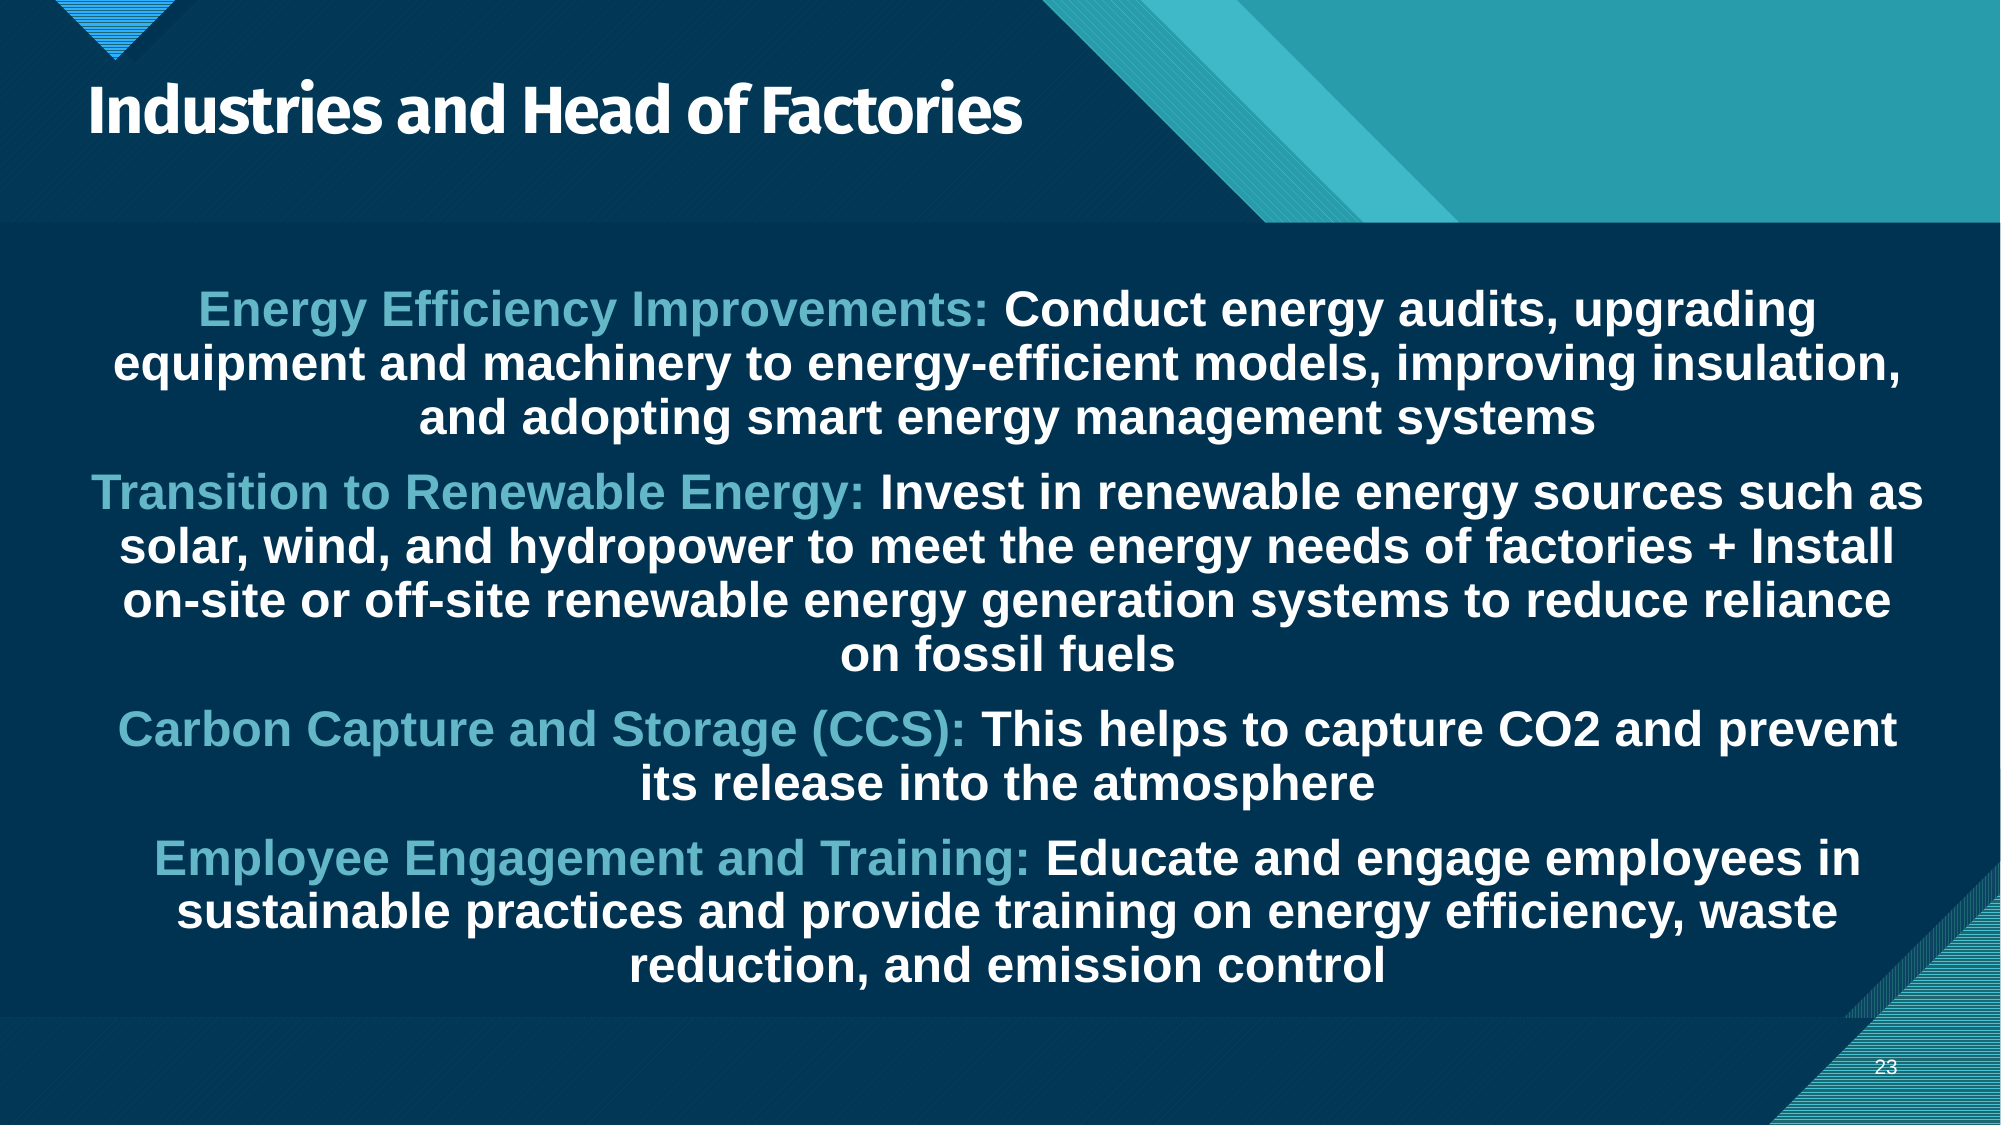

# Industries and Head of Factories
Energy Efficiency Improvements: Conduct energy audits, upgrading equipment and machinery to energy-efficient models, improving insulation, and adopting smart energy management systems
Transition to Renewable Energy: Invest in renewable energy sources such as solar, wind, and hydropower to meet the energy needs of factories + Install on-site or off-site renewable energy generation systems to reduce reliance on fossil fuels
Carbon Capture and Storage (CCS): This helps to capture CO2 and prevent its release into the atmosphere
Employee Engagement and Training: Educate and engage employees in sustainable practices and provide training on energy efficiency, waste reduction, and emission control
23